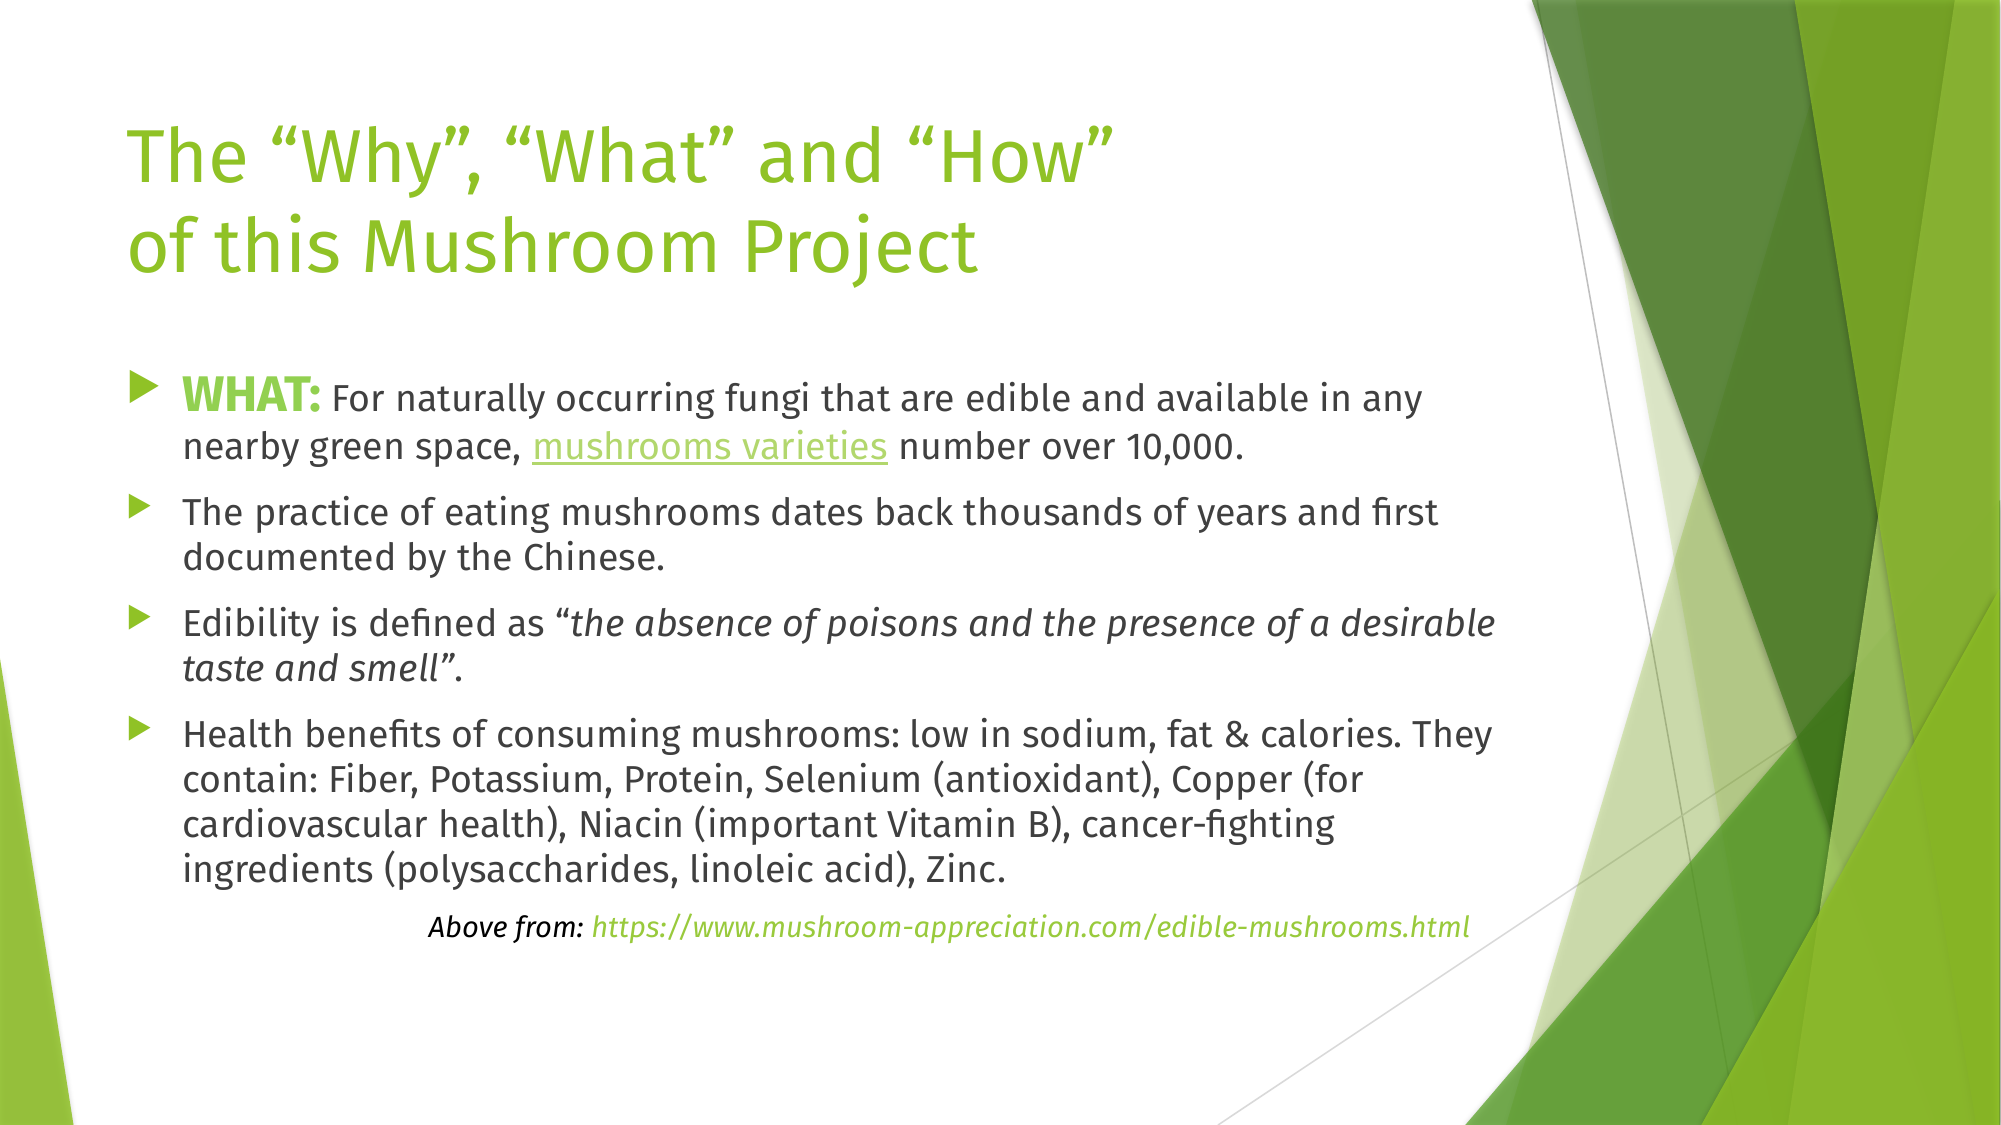

# The “Why”, “What” and “How” of this Mushroom Project
WHAT: For naturally occurring fungi that are edible and available in any nearby green space, mushrooms varieties number over 10,000.
The practice of eating mushrooms dates back thousands of years and first documented by the Chinese.
Edibility is defined as “the absence of poisons and the presence of a desirable taste and smell”.
Health benefits of consuming mushrooms: low in sodium, fat & calories. They contain: Fiber, Potassium, Protein, Selenium (antioxidant), Copper (for cardiovascular health), Niacin (important Vitamin B), cancer-fighting ingredients (polysaccharides, linoleic acid), Zinc.
Above from: https://www.mushroom-appreciation.com/edible-mushrooms.html